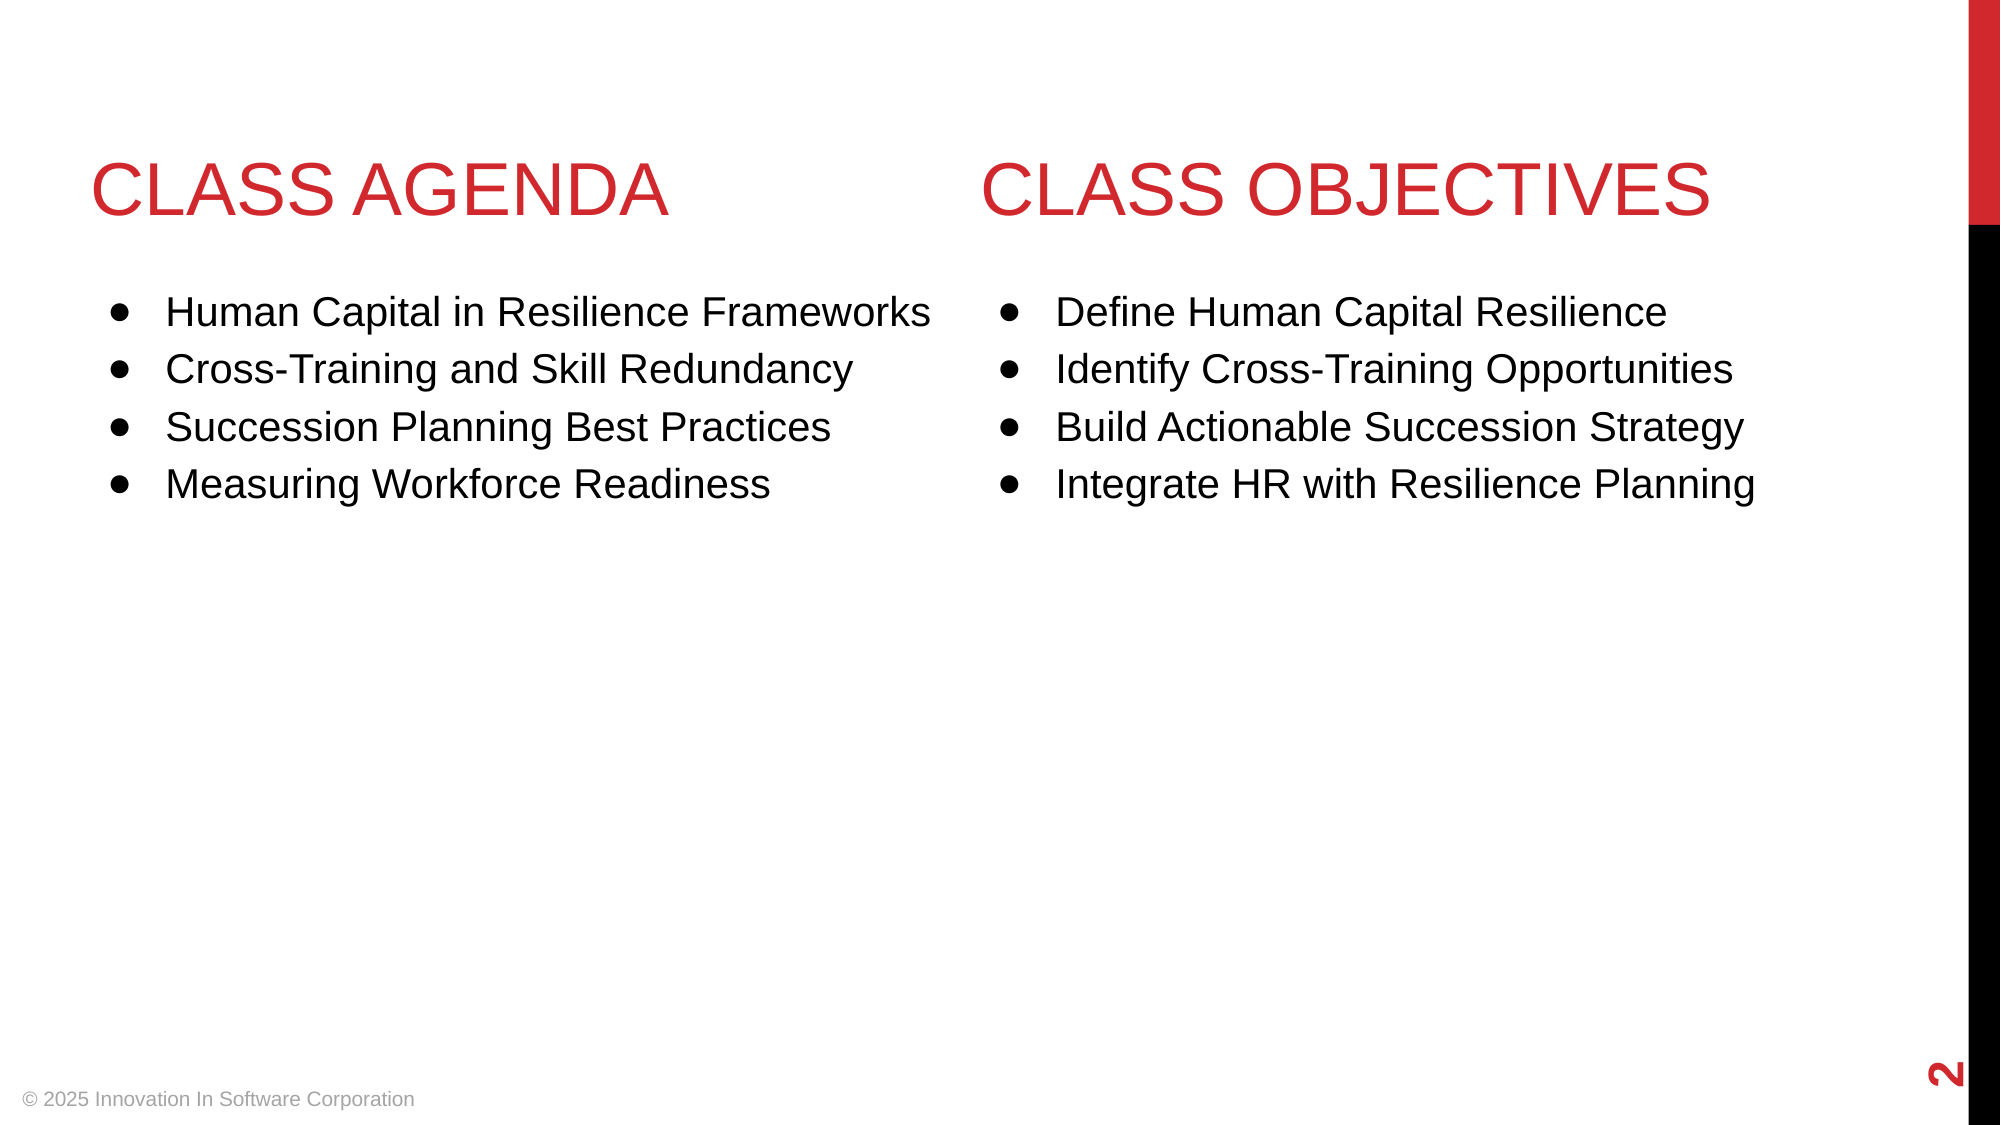

# CLASS AGENDA
CLASS OBJECTIVES
Human Capital in Resilience Frameworks
Cross-Training and Skill Redundancy
Succession Planning Best Practices
Measuring Workforce Readiness
Define Human Capital Resilience
Identify Cross-Training Opportunities
Build Actionable Succession Strategy
Integrate HR with Resilience Planning
2
© 2025 Innovation In Software Corporation